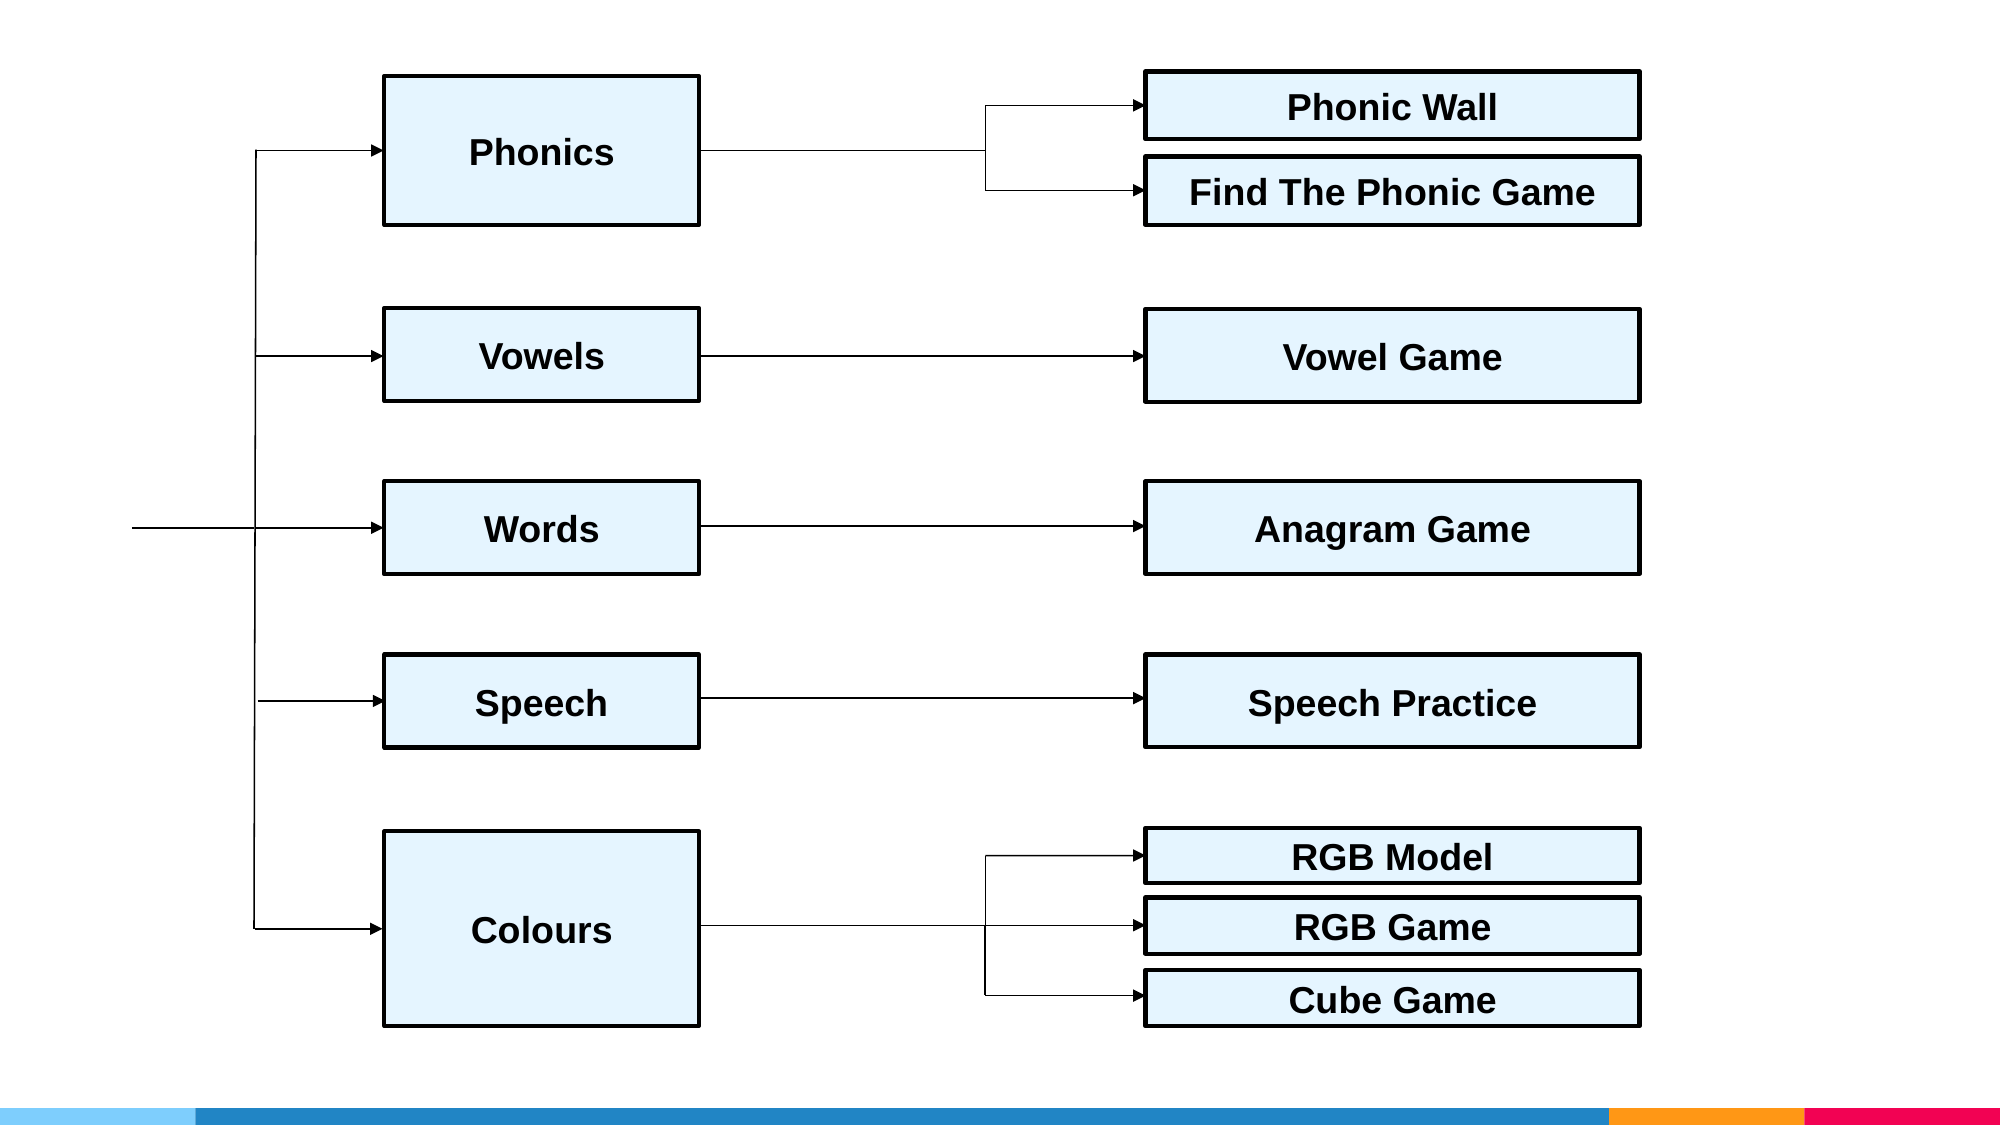

Phonic Wall
Phonics
Find The Phonic Game
Vowels
Vowel Game
Words
Anagram Game
Speech
Speech Practice
RGB Model
Colours
RGB Game
Cube Game